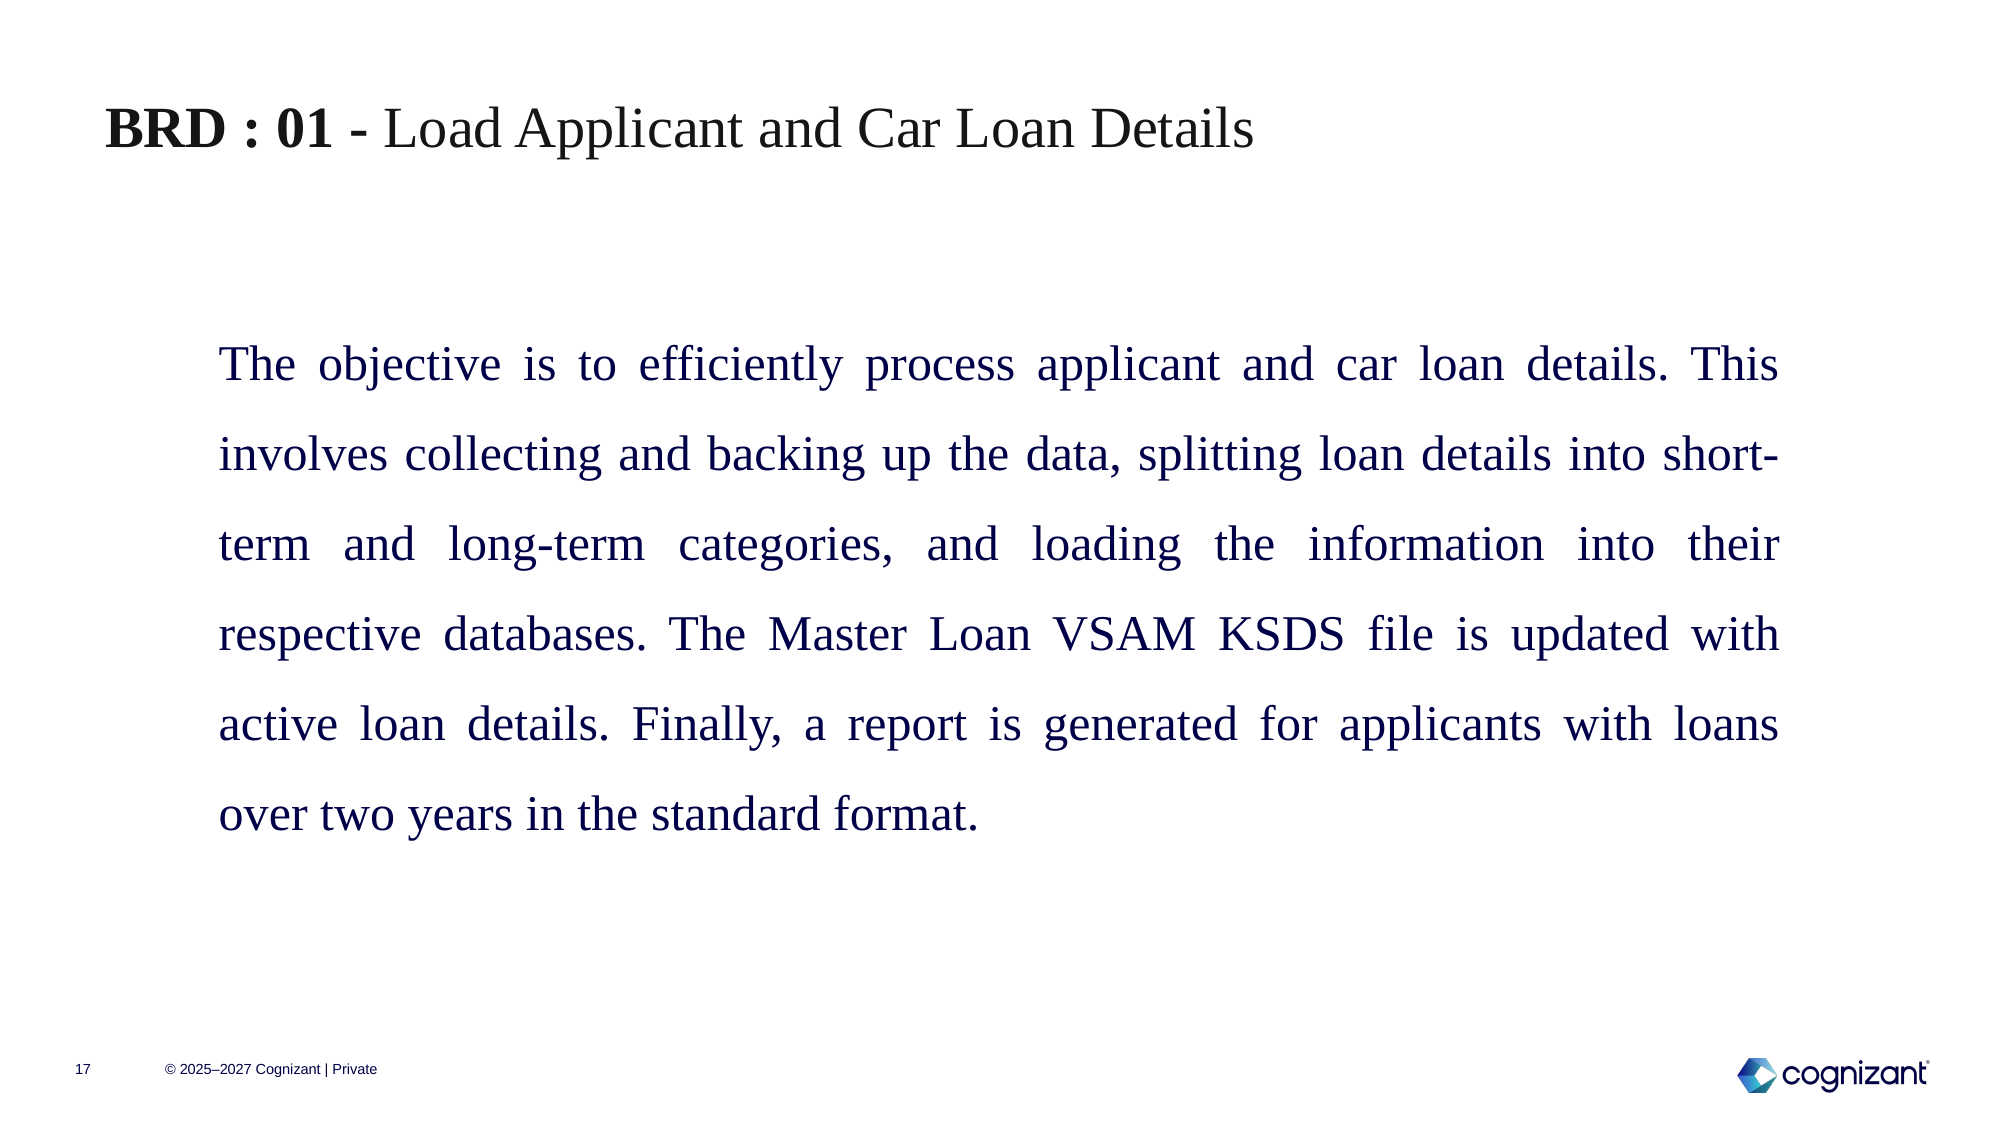

BRD : 01 - Load Applicant and Car Loan Details
The objective is to efficiently process applicant and car loan details. This involves collecting and backing up the data, splitting loan details into short-term and long-term categories, and loading the information into their respective databases. The Master Loan VSAM KSDS file is updated with active loan details. Finally, a report is generated for applicants with loans over two years in the standard format.
17
© 2025–2027 Cognizant | Private